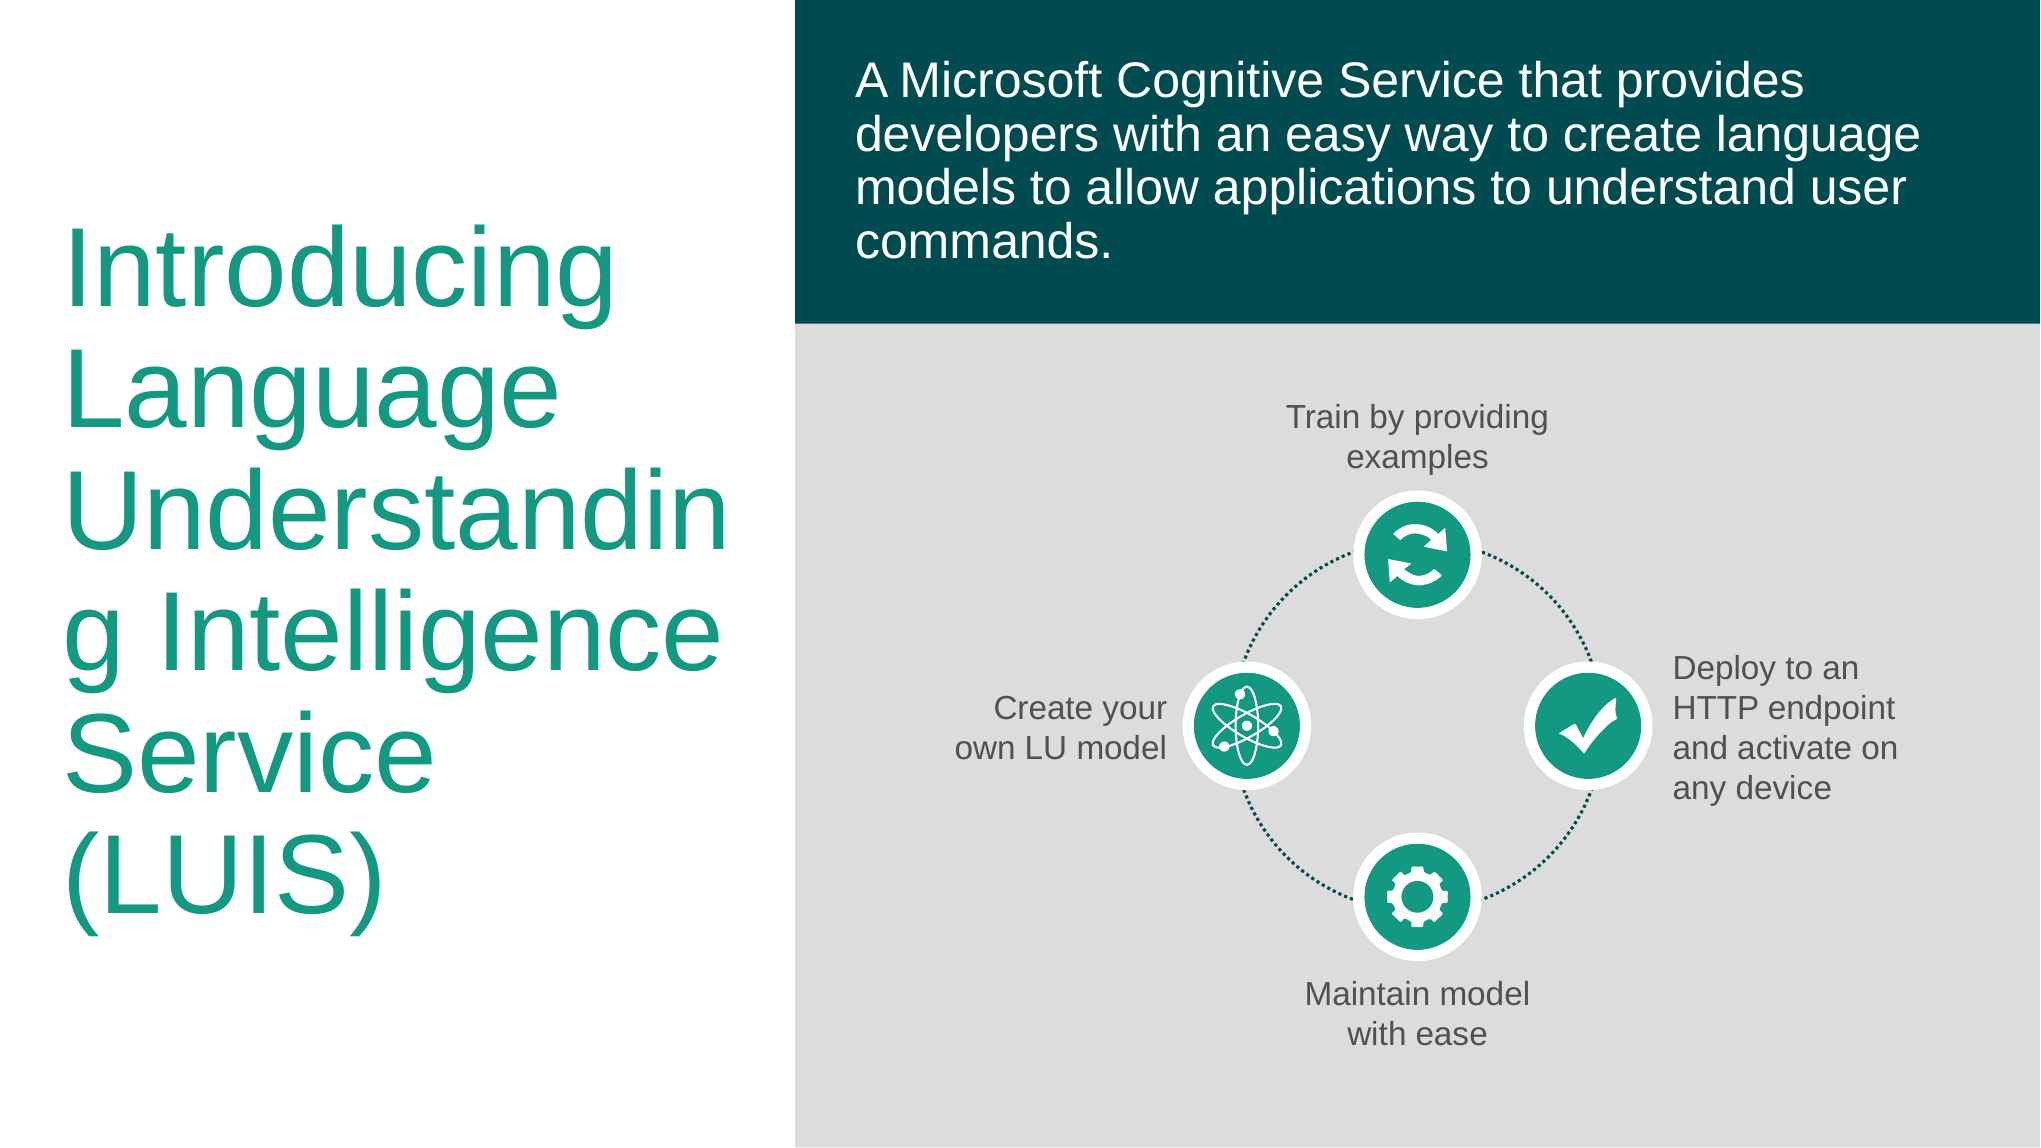

A Microsoft Cognitive Service that provides developers with an easy way to create language models to allow applications to understand user commands.
Introducing Language Understanding Intelligence Service (LUIS)
Train by providing examples

Deploy to an HTTP endpoint and activate on any device

Create your own LU model

Maintain model with ease